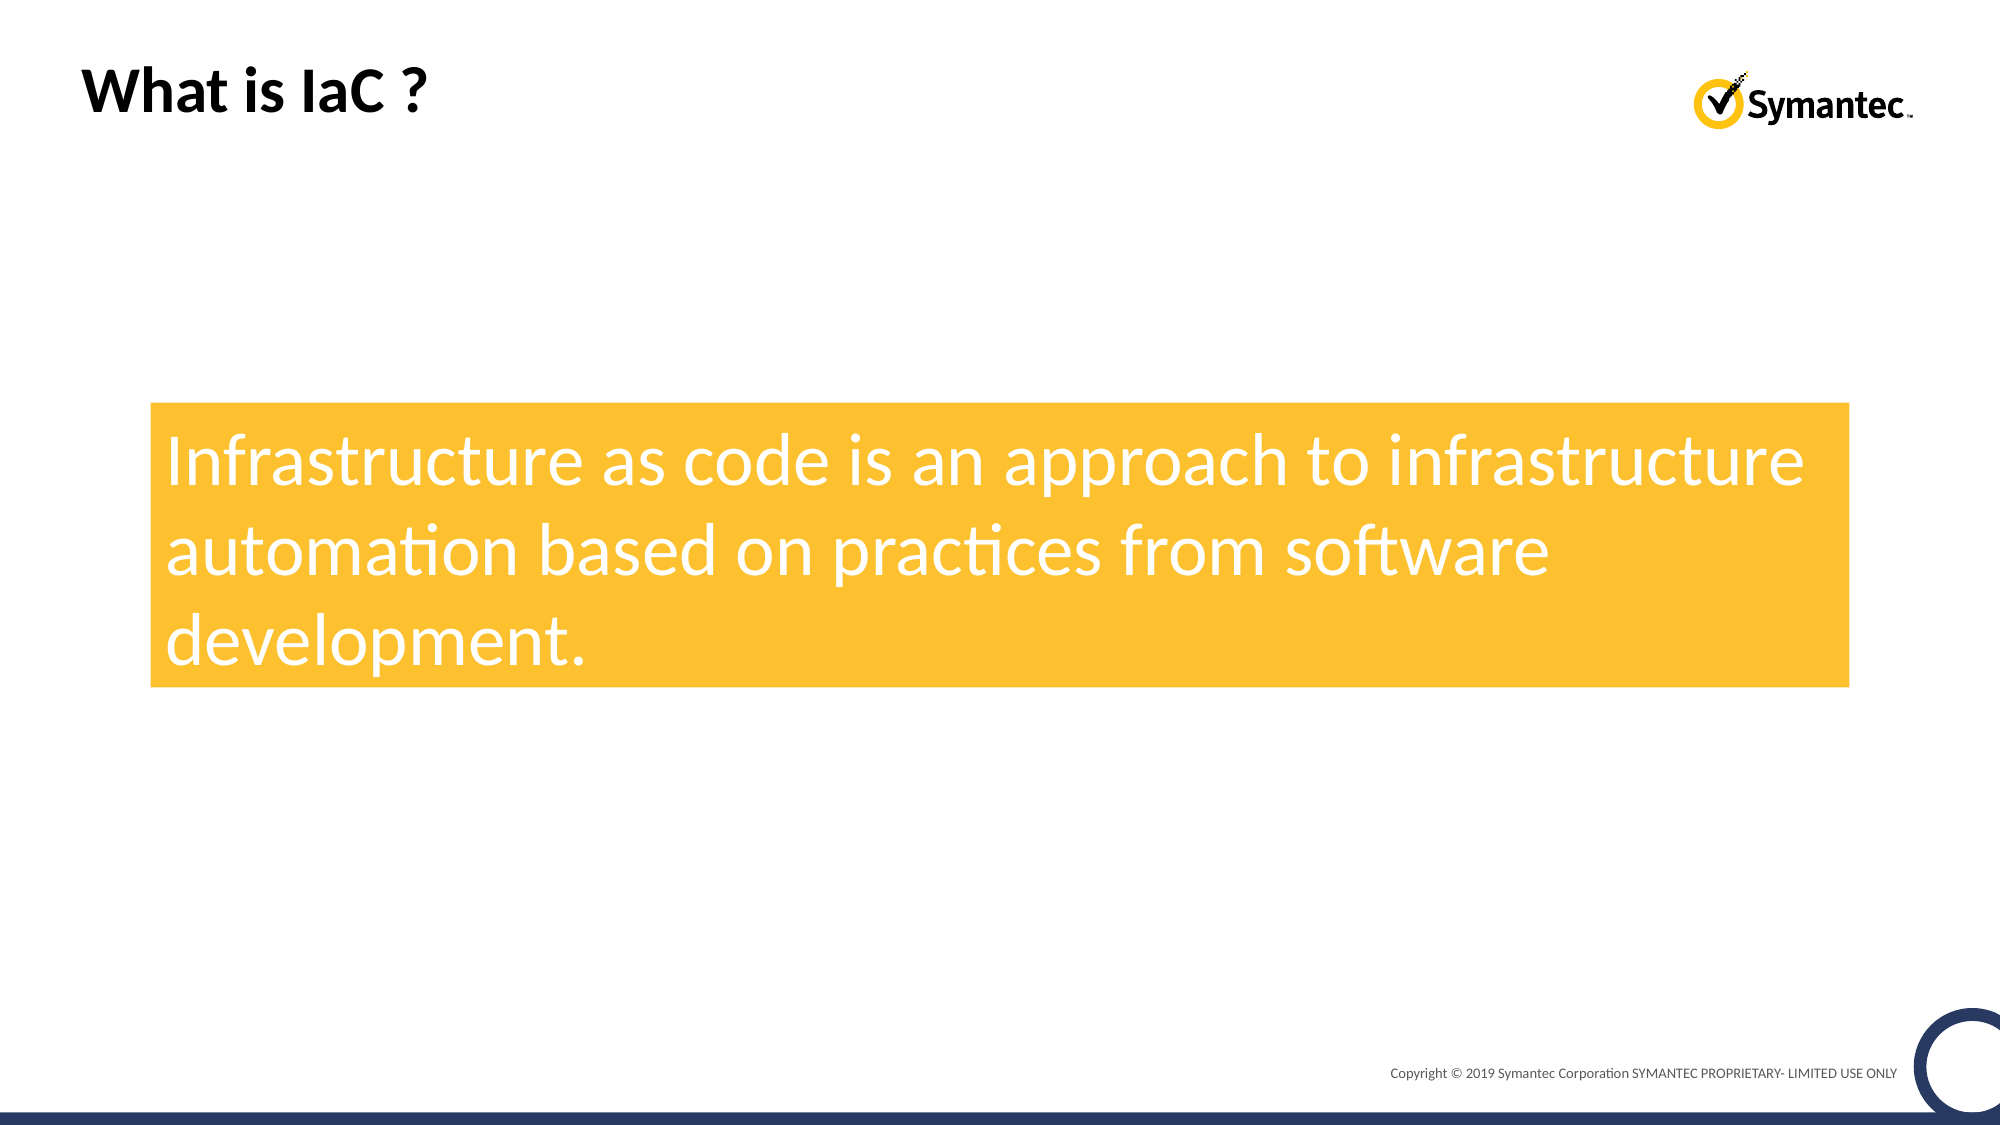

# What is IaC ?
Infrastructure as code is an approach to infrastructure automation based on practices from software development.